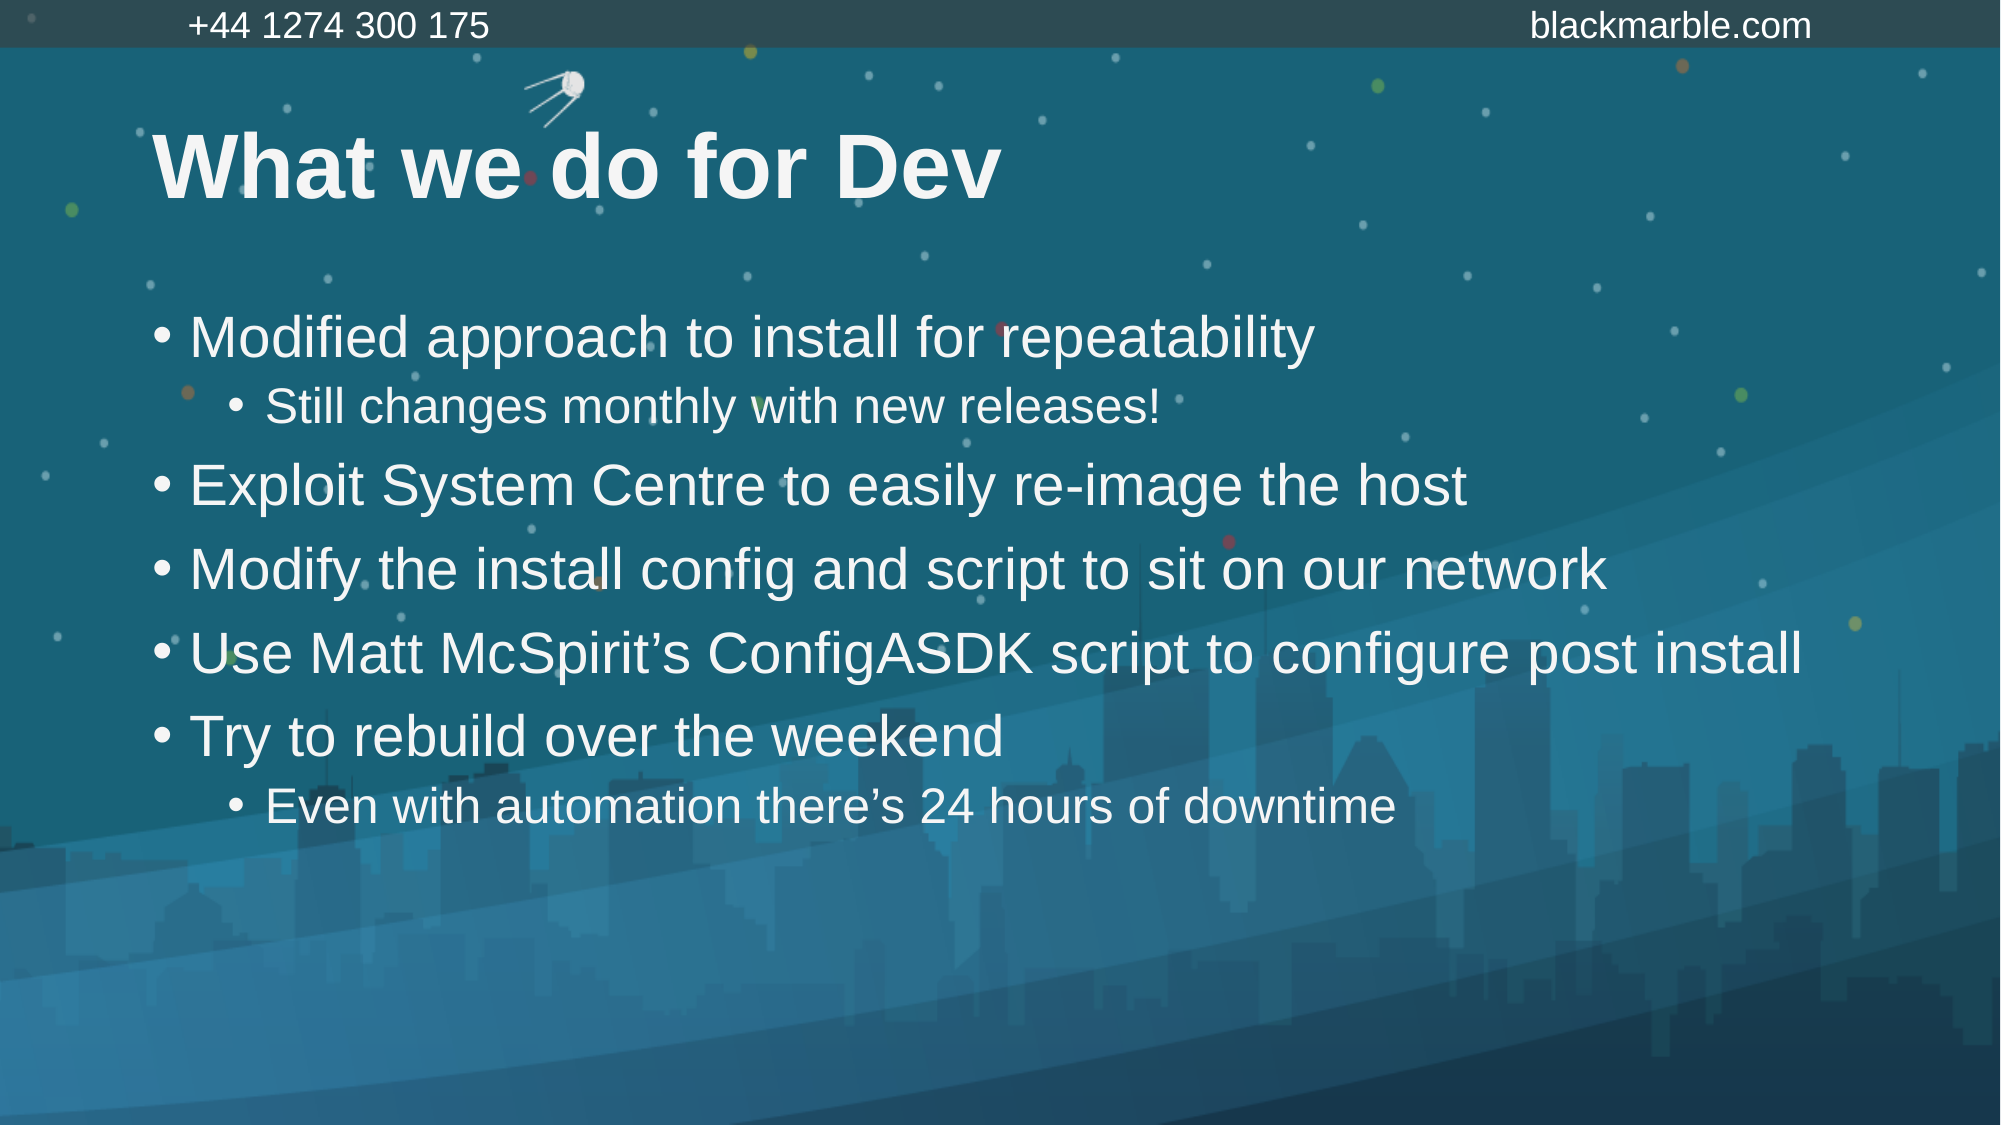

# What we do for Dev
Modified approach to install for repeatability
Still changes monthly with new releases!
Exploit System Centre to easily re-image the host
Modify the install config and script to sit on our network
Use Matt McSpirit’s ConfigASDK script to configure post install
Try to rebuild over the weekend
Even with automation there’s 24 hours of downtime